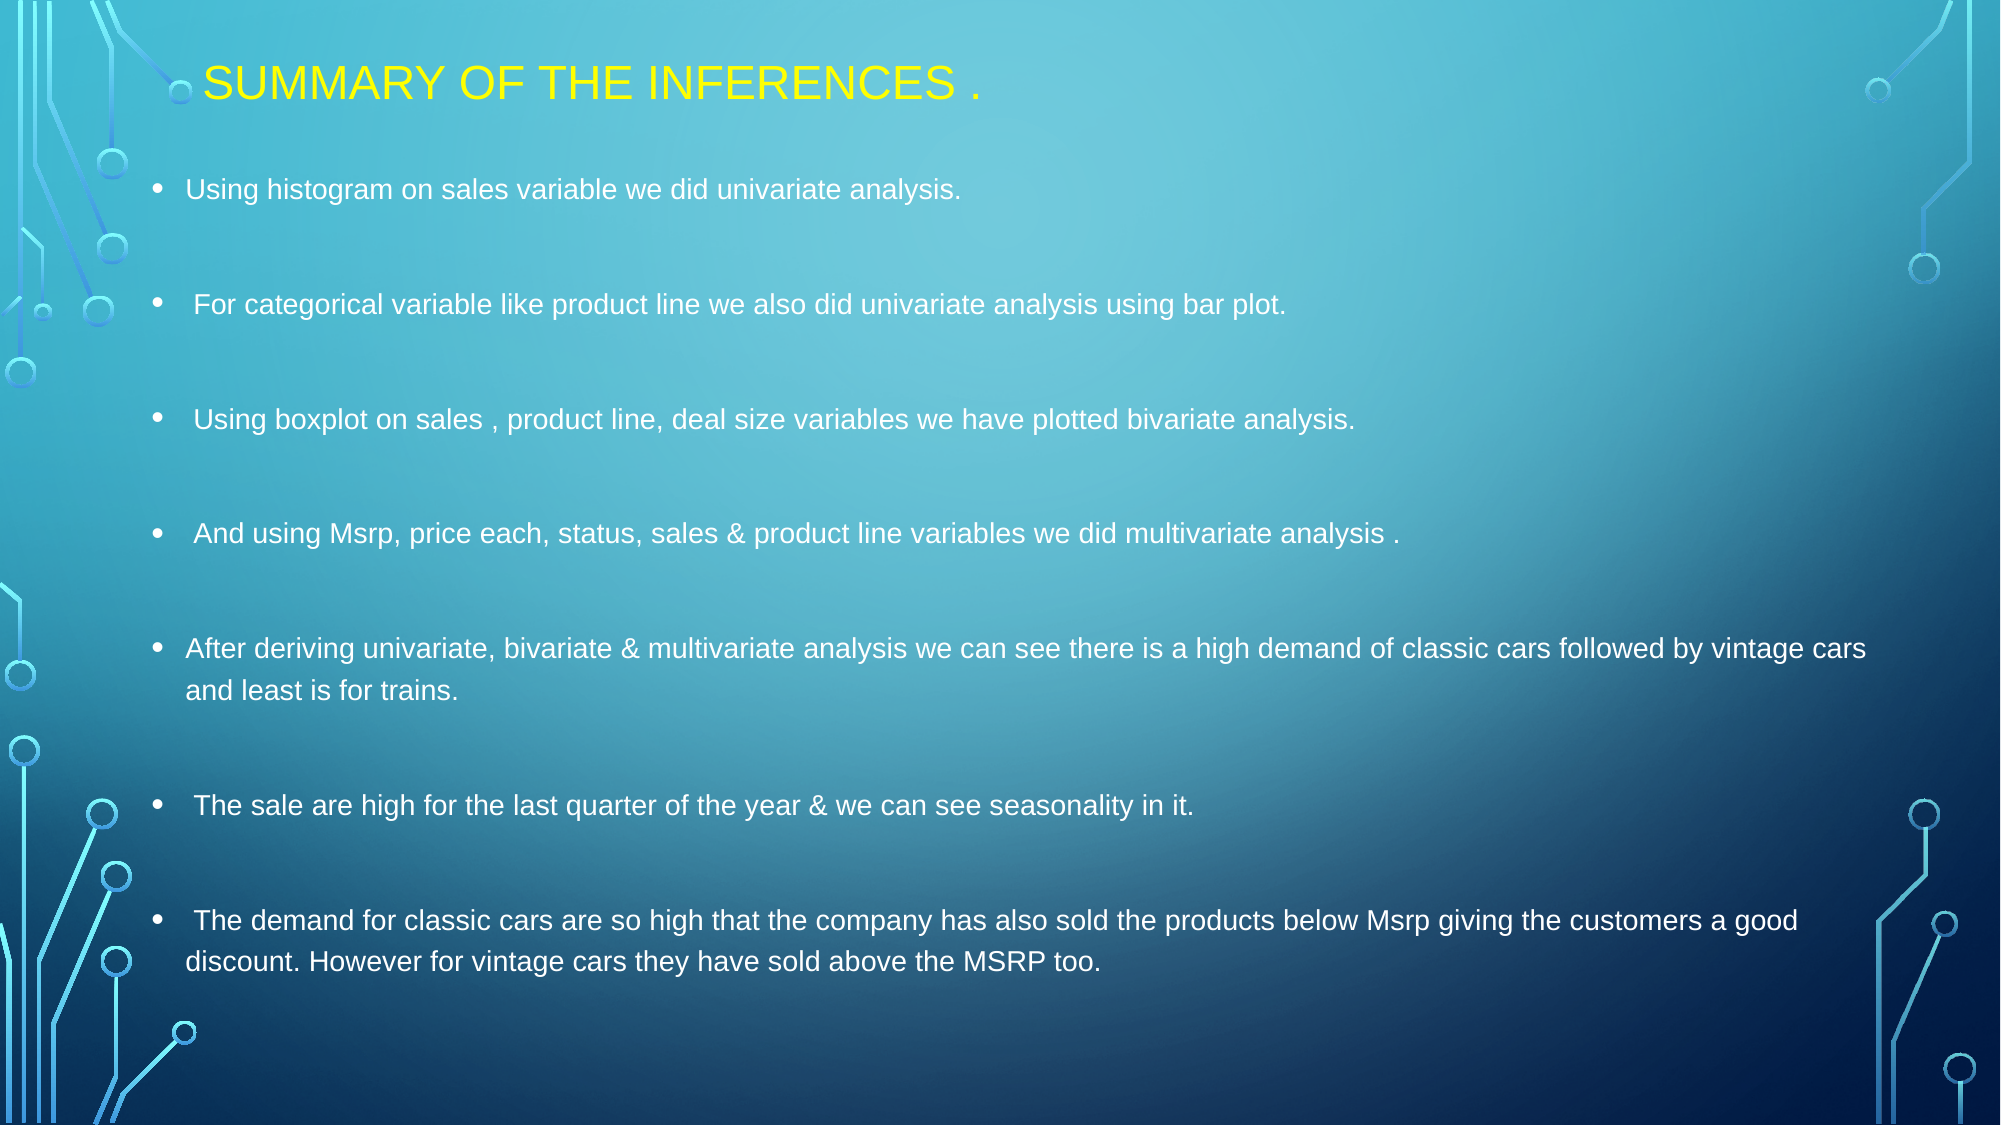

# Summary of the inferences .
Using histogram on sales variable we did univariate analysis.

 For categorical variable like product line we also did univariate analysis using bar plot.

 Using boxplot on sales , product line, deal size variables we have plotted bivariate analysis.

 And using Msrp, price each, status, sales & product line variables we did multivariate analysis .

After deriving univariate, bivariate & multivariate analysis we can see there is a high demand of classic cars followed by vintage cars and least is for trains.

 The sale are high for the last quarter of the year & we can see seasonality in it.

 The demand for classic cars are so high that the company has also sold the products below Msrp giving the customers a good discount. However for vintage cars they have sold above the MSRP too.